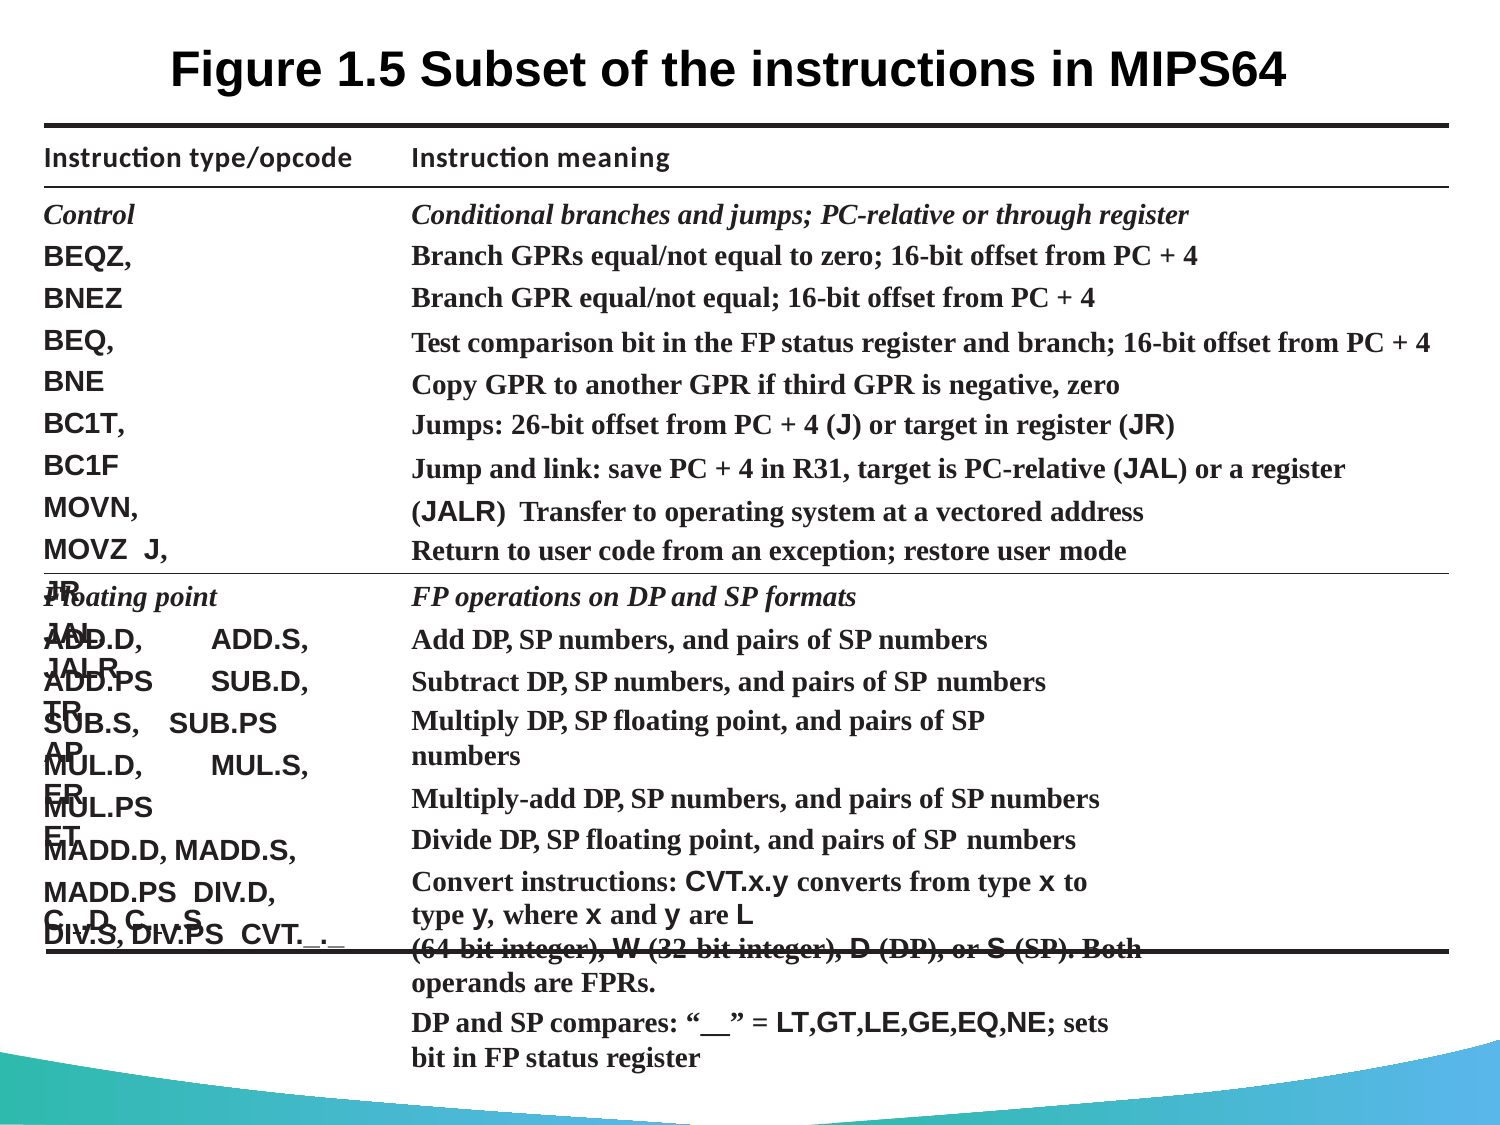

# Figure 1.5 Subset of the instructions in MIPS64

Instruction type/opcode
Instruction meaning
Control  BEQZ, BNEZ  BEQ, BNE  BC1T, BC1F  MOVN, MOVZ  J, JR
JAL, JALR
TRAP  ERET
Conditional branches and jumps; PC-relative or through register  Branch GPRs equal/not equal to zero; 16-bit offset from PC + 4  Branch GPR equal/not equal; 16-bit offset from PC + 4
Test comparison bit in the FP status register and branch; 16-bit offset from PC + 4  Copy GPR to another GPR if third GPR is negative, zero
Jumps: 26-bit offset from PC + 4 (J) or target in register (JR)
Jump and link: save PC + 4 in R31, target is PC-relative (JAL) or a register (JALR)  Transfer to operating system at a vectored address
Return to user code from an exception; restore user mode

Floating point
ADD.D, ADD.S, ADD.PS  SUB.D, SUB.S, SUB.PS  MUL.D, MUL.S, MUL.PS
MADD.D, MADD.S, MADD.PS  DIV.D, DIV.S, DIV.PS  CVT._._
FP operations on DP and SP formats
Add DP, SP numbers, and pairs of SP numbers  Subtract DP, SP numbers, and pairs of SP numbers
Multiply DP, SP floating point, and pairs of SP numbers
Multiply-add DP, SP numbers, and pairs of SP numbers  Divide DP, SP floating point, and pairs of SP numbers
Convert instructions: CVT.x.y converts from type x to type y, where x and y are L
(64-bit integer), W (32-bit integer), D (DP), or S (SP). Both operands are FPRs.
DP and SP compares: “__” = LT,GT,LE,GE,EQ,NE; sets bit in FP status register

C. .D, C. .S